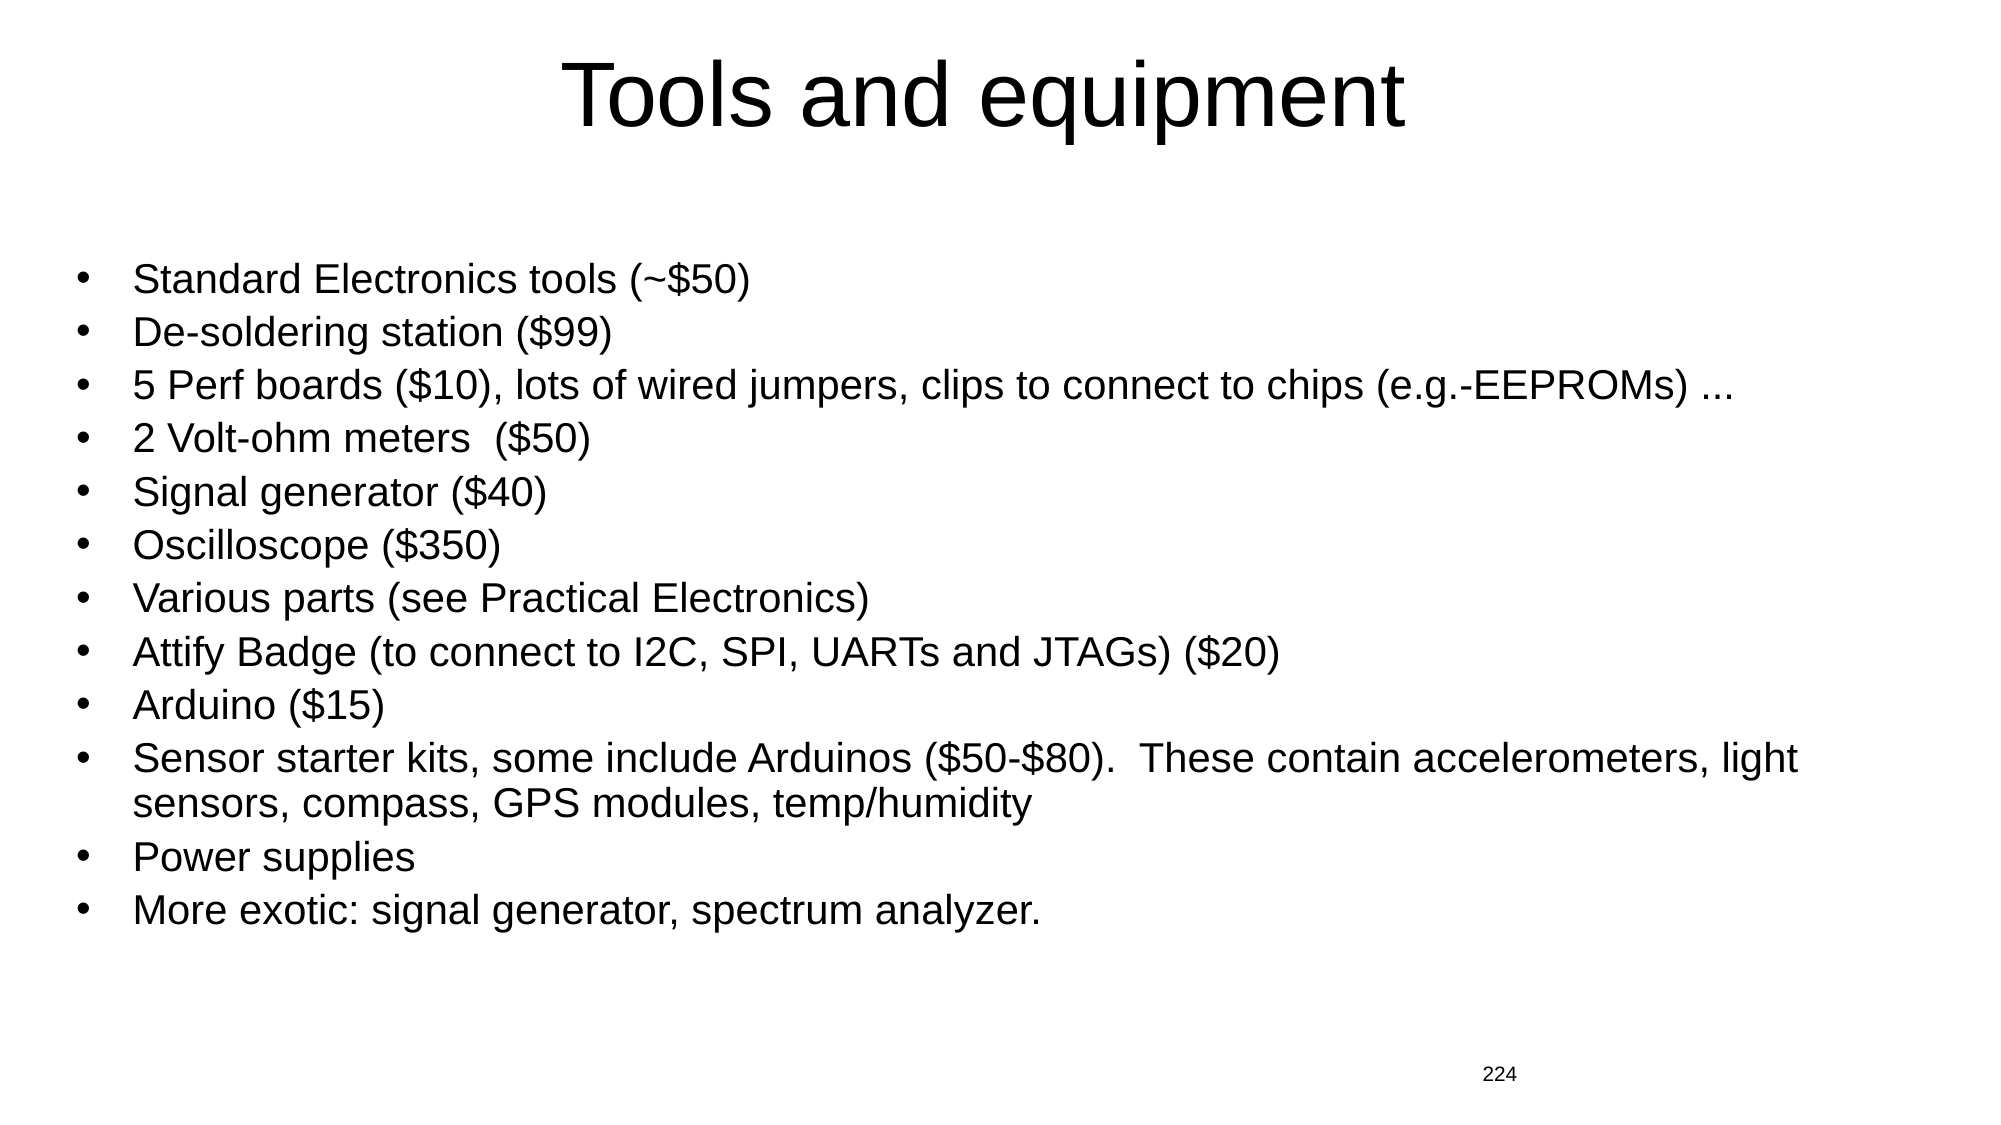

# Tools and equipment
Standard Electronics tools (~$50)
De-soldering station ($99)
5 Perf boards ($10), lots of wired jumpers, clips to connect to chips (e.g.-EEPROMs) ...
2 Volt-ohm meters  ($50)
Signal generator ($40)
Oscilloscope ($350)
Various parts (see Practical Electronics)
Attify Badge (to connect to I2C, SPI, UARTs and JTAGs) ($20)
Arduino ($15)
Sensor starter kits, some include Arduinos ($50-$80).  These contain accelerometers, light sensors, compass, GPS modules, temp/humidity
Power supplies
More exotic: signal generator, spectrum analyzer.
224